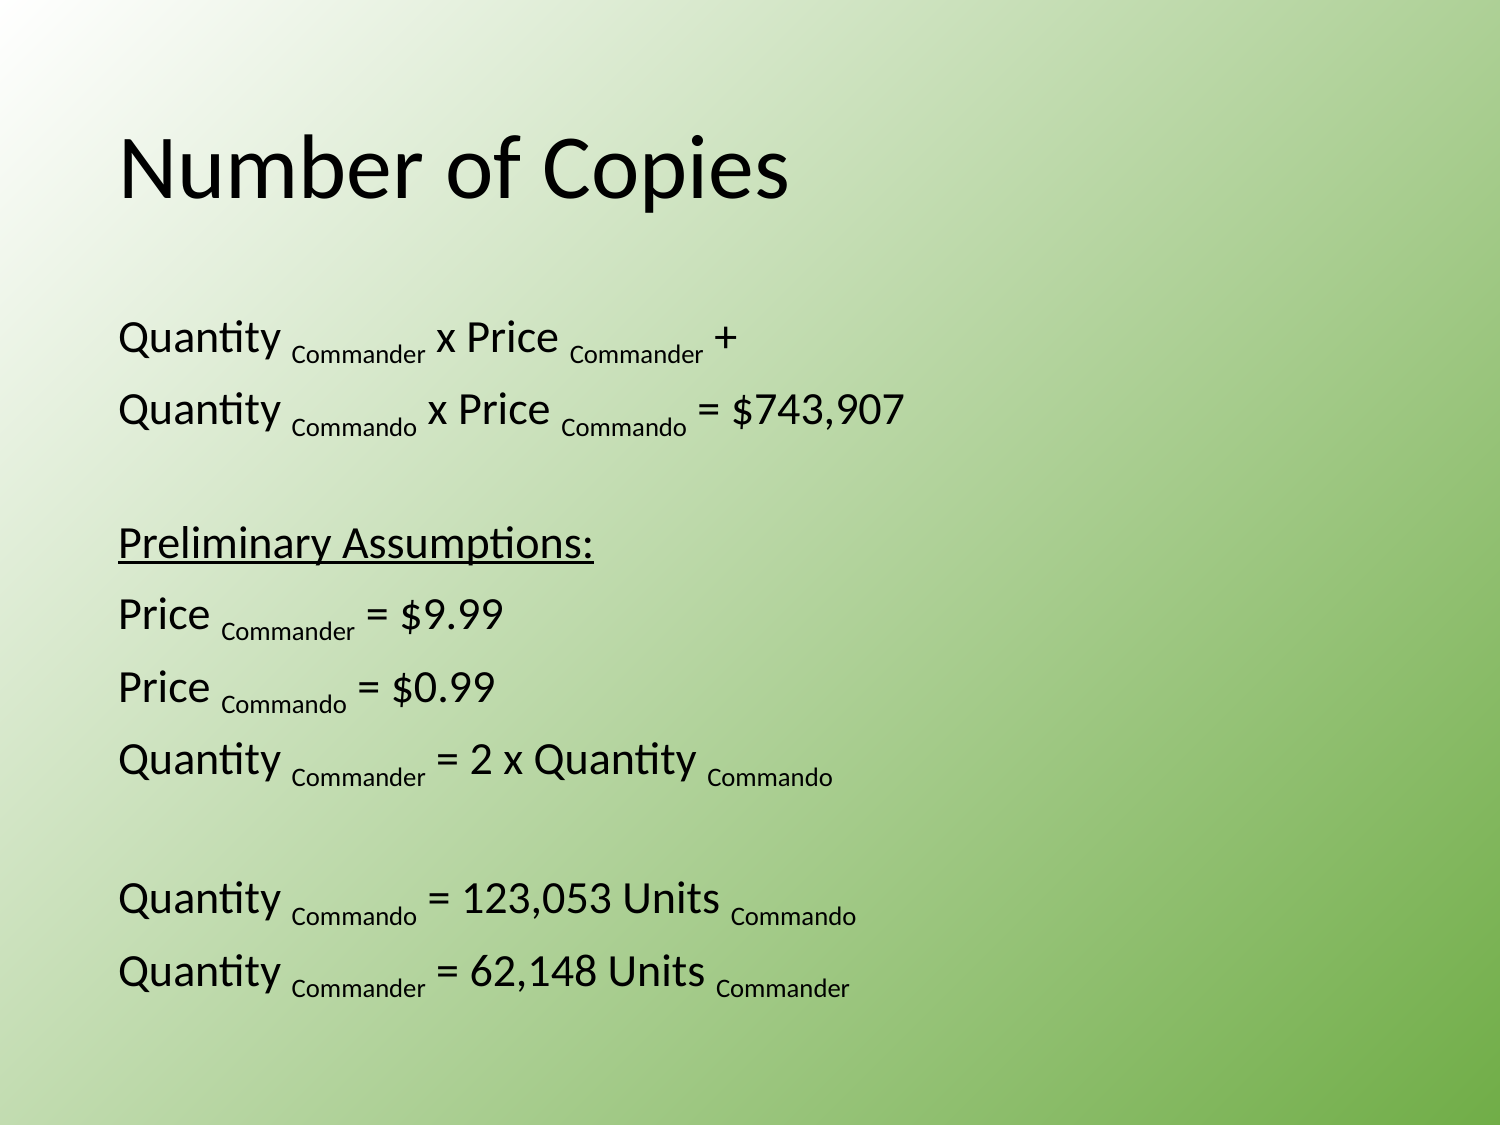

# Number of Copies
Quantity Commander x Price Commander +
Quantity Commando x Price Commando = $743,907

Preliminary Assumptions:
Price Commander = $9.99
Price Commando = $0.99
Quantity Commander = 2 x Quantity Commando

Quantity Commando = 123,053 Units Commando
Quantity Commander = 62,148 Units Commander